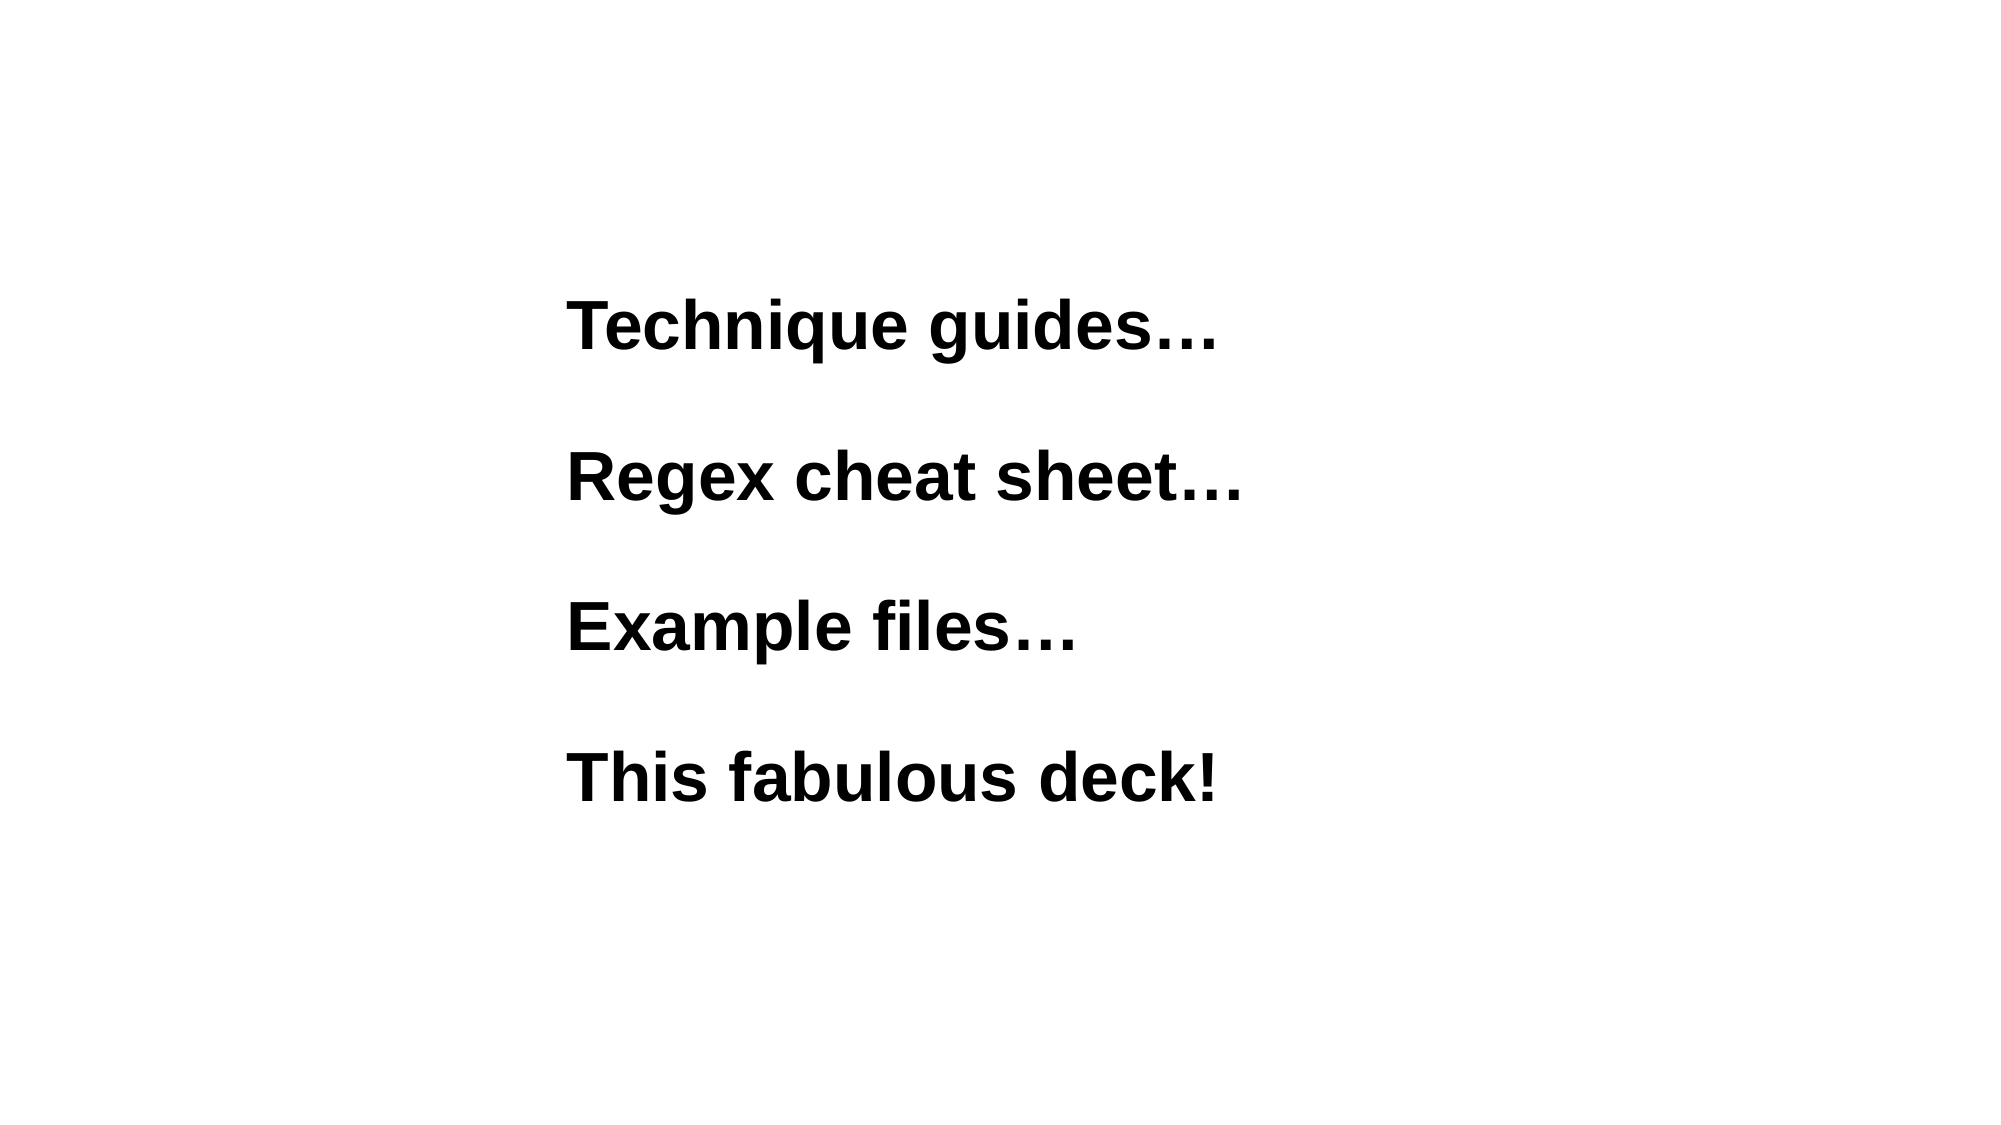

# Technique guides… Regex cheat sheet… Example files… This fabulous deck!